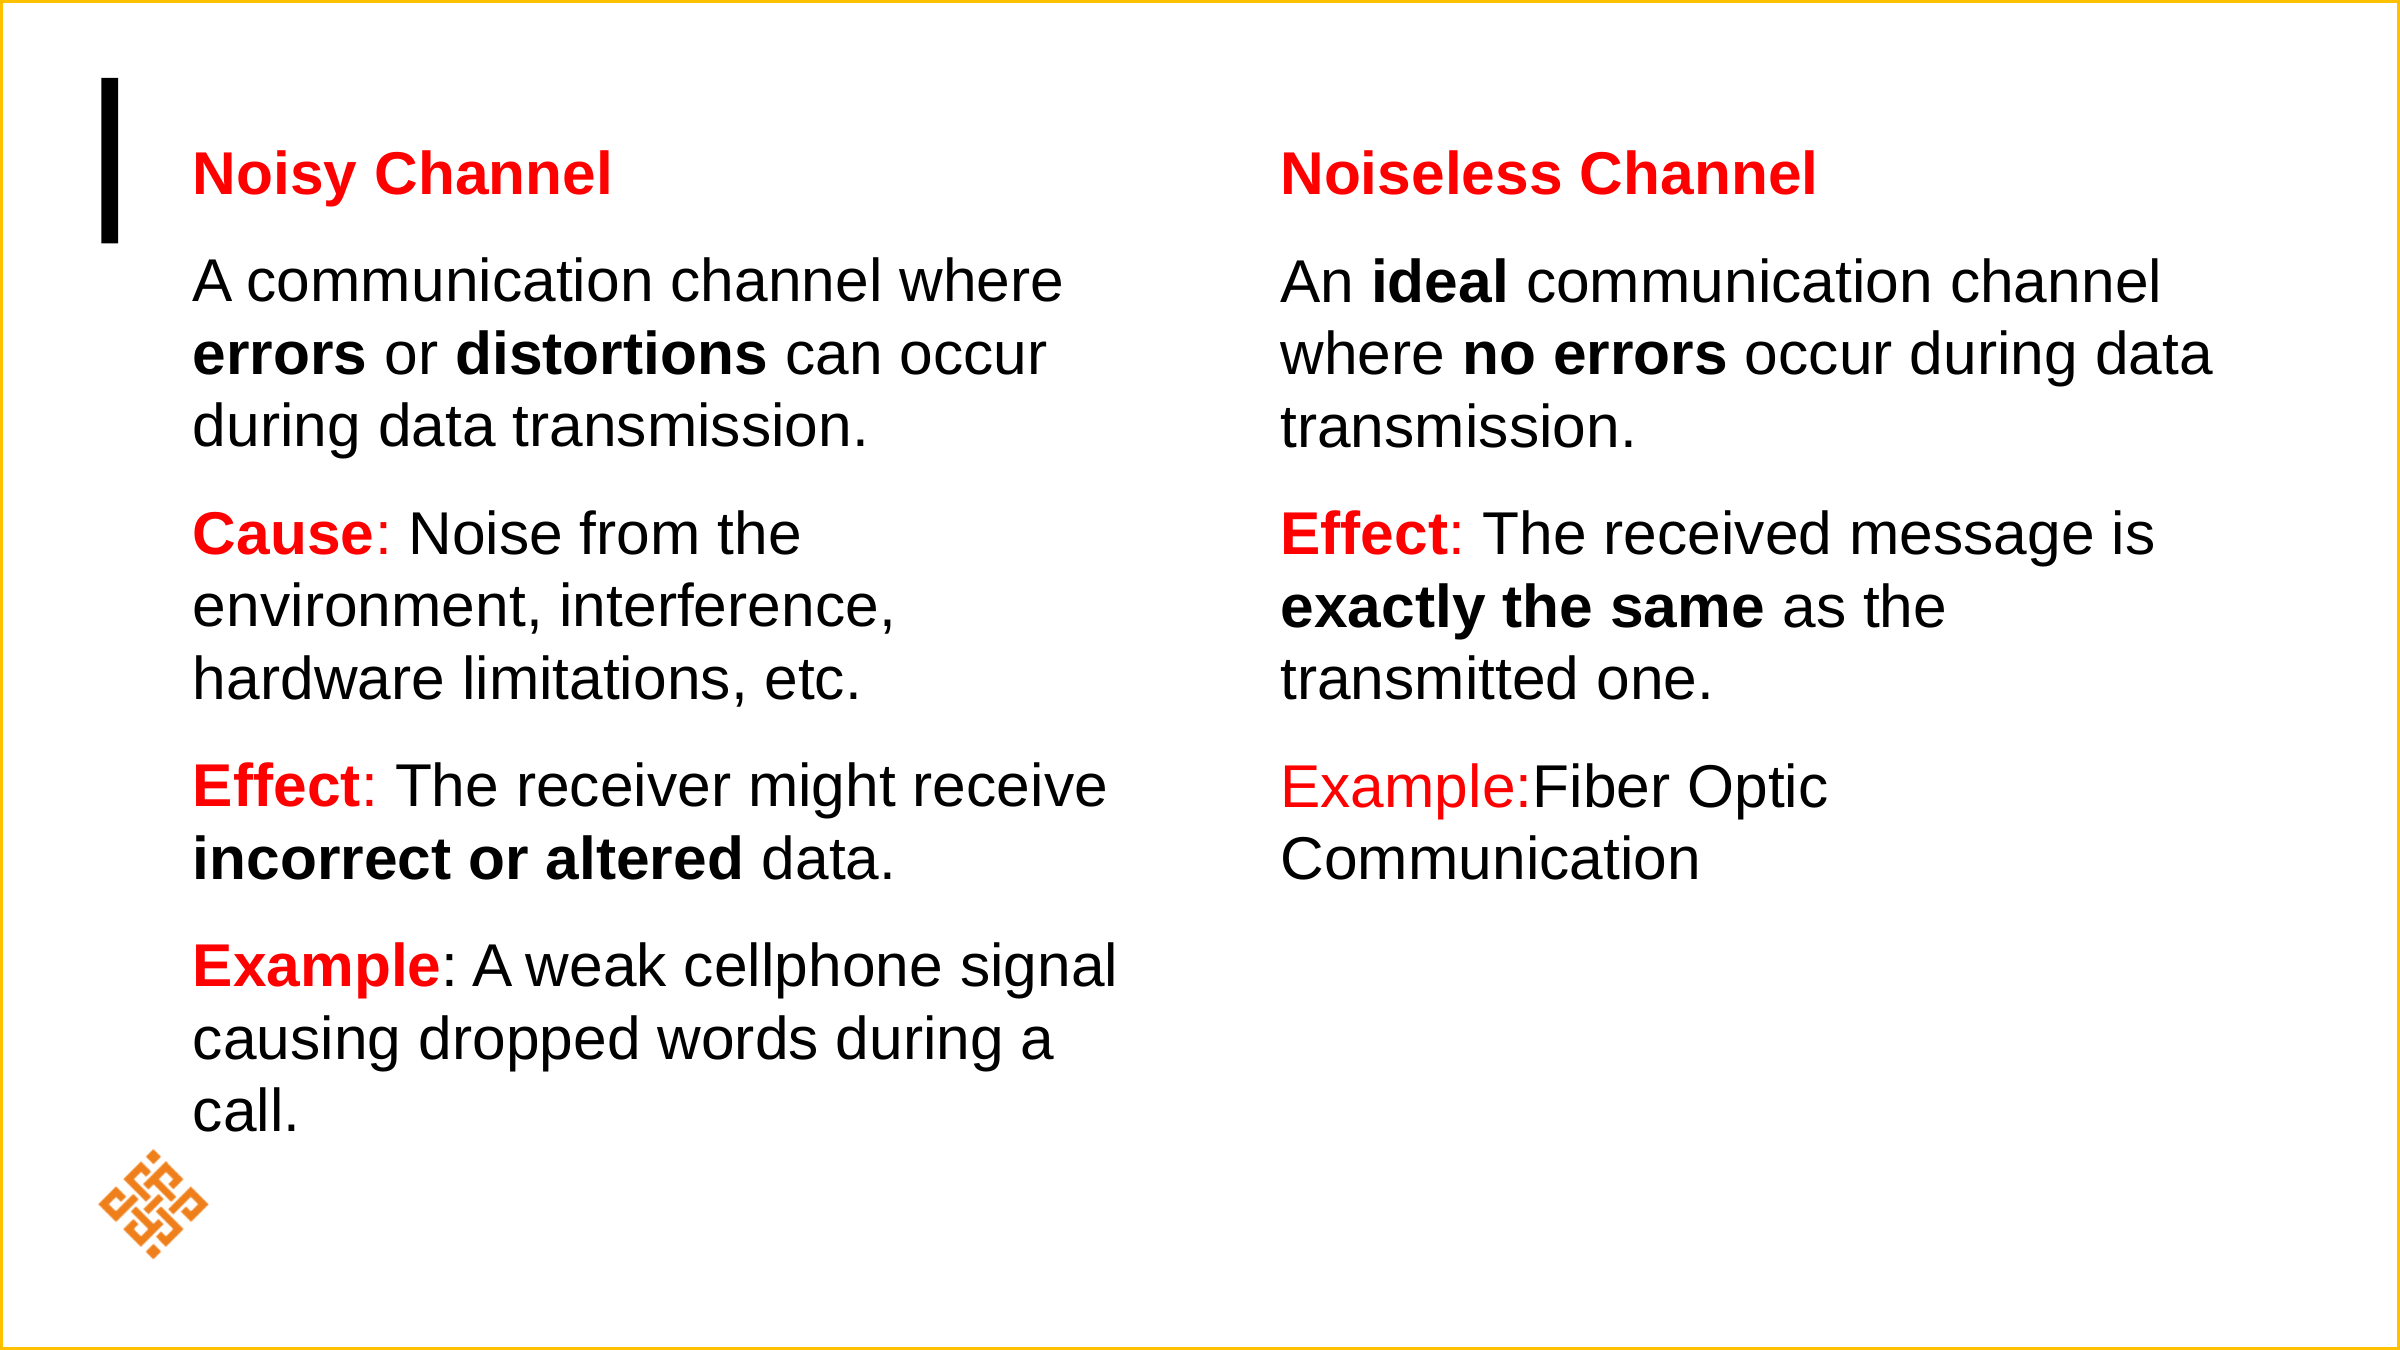

Noisy Channel
A communication channel where errors or distortions can occur during data transmission.
Cause: Noise from the environment, interference, hardware limitations, etc.
Effect: The receiver might receive incorrect or altered data.
Example: A weak cellphone signal causing dropped words during a call.

Noiseless Channel
An ideal communication channel where no errors occur during data transmission.
Effect: The received message is exactly the same as the transmitted one.
Example:Fiber Optic Communication